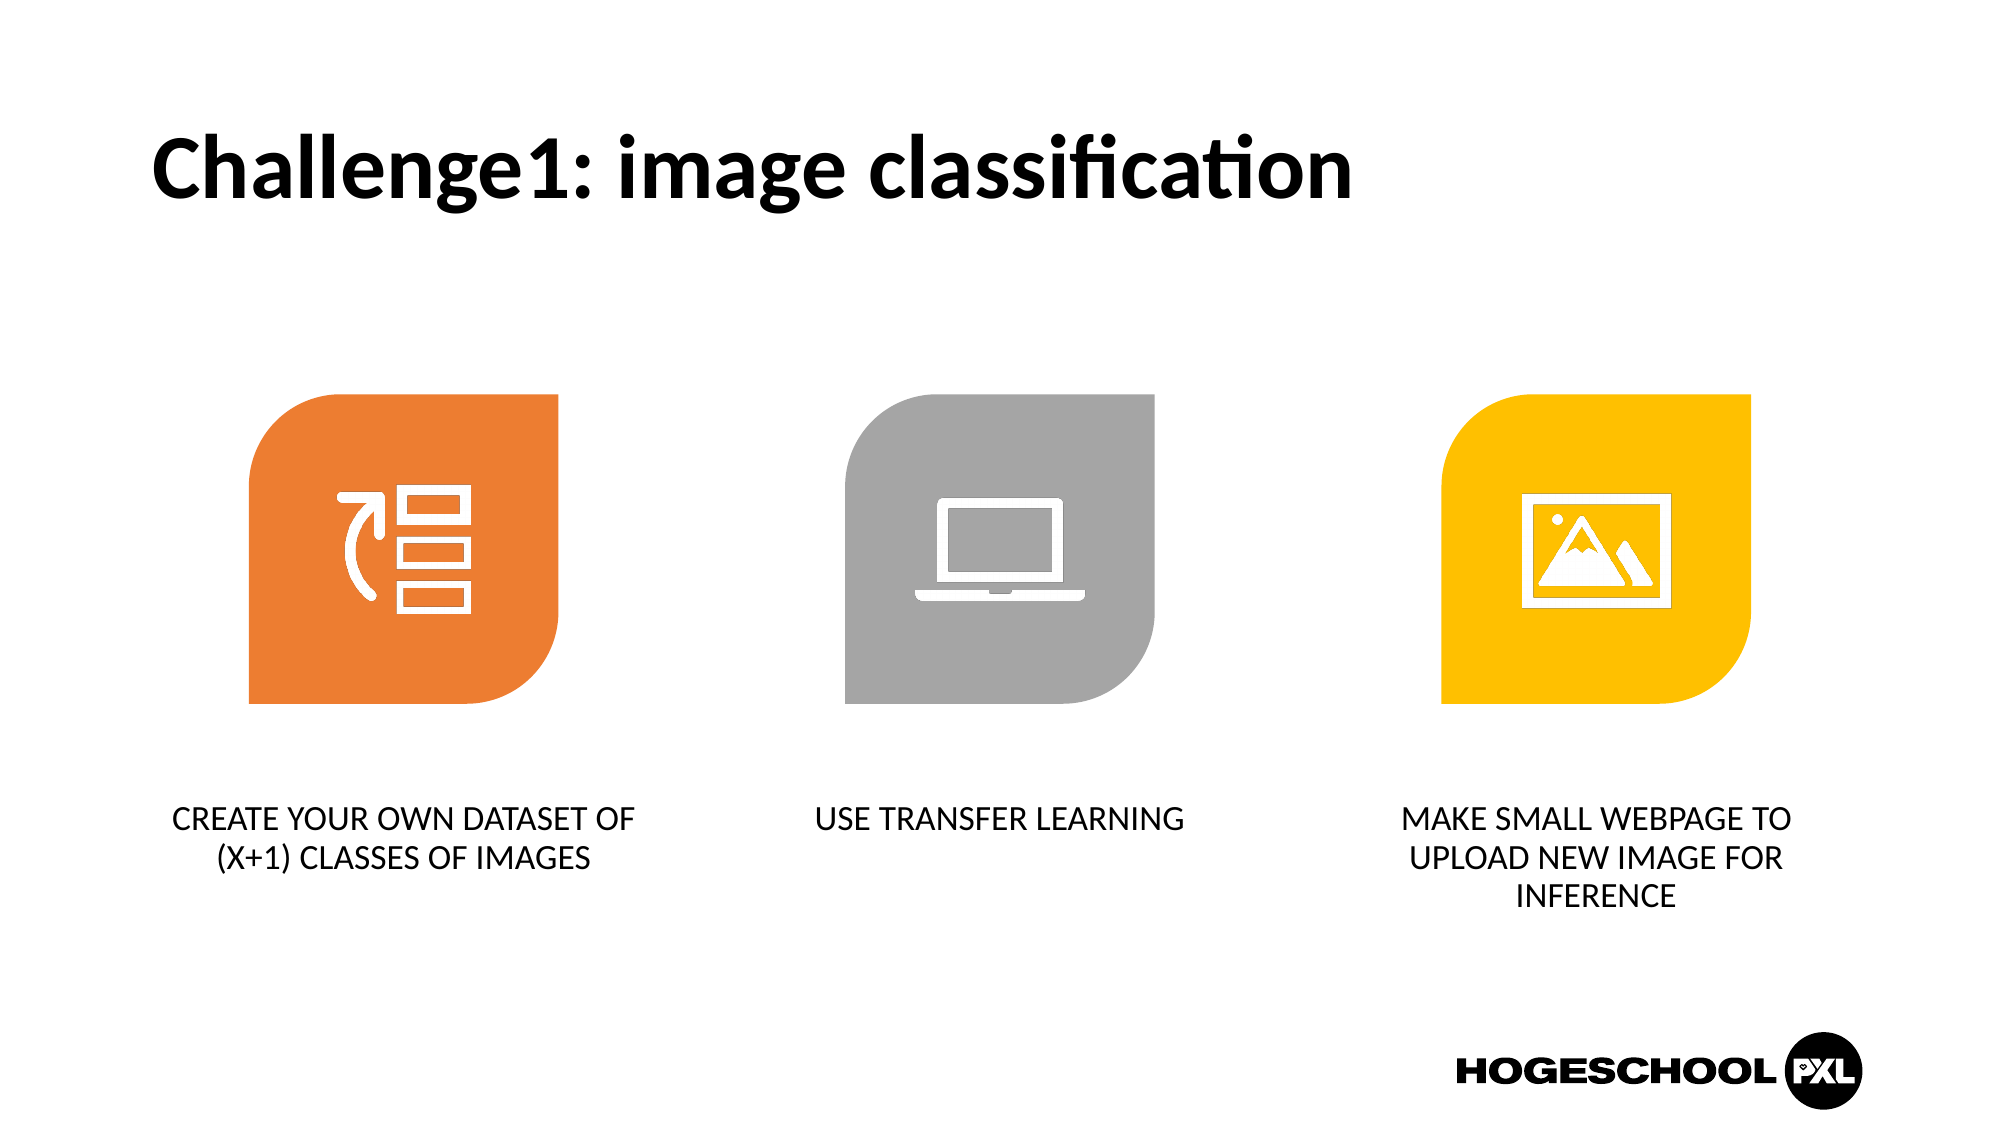

# Challenge1: image classification
Create your own dataset of (x+1) classes of images
Use transfer learning
Make small webpage to upload new image for inference